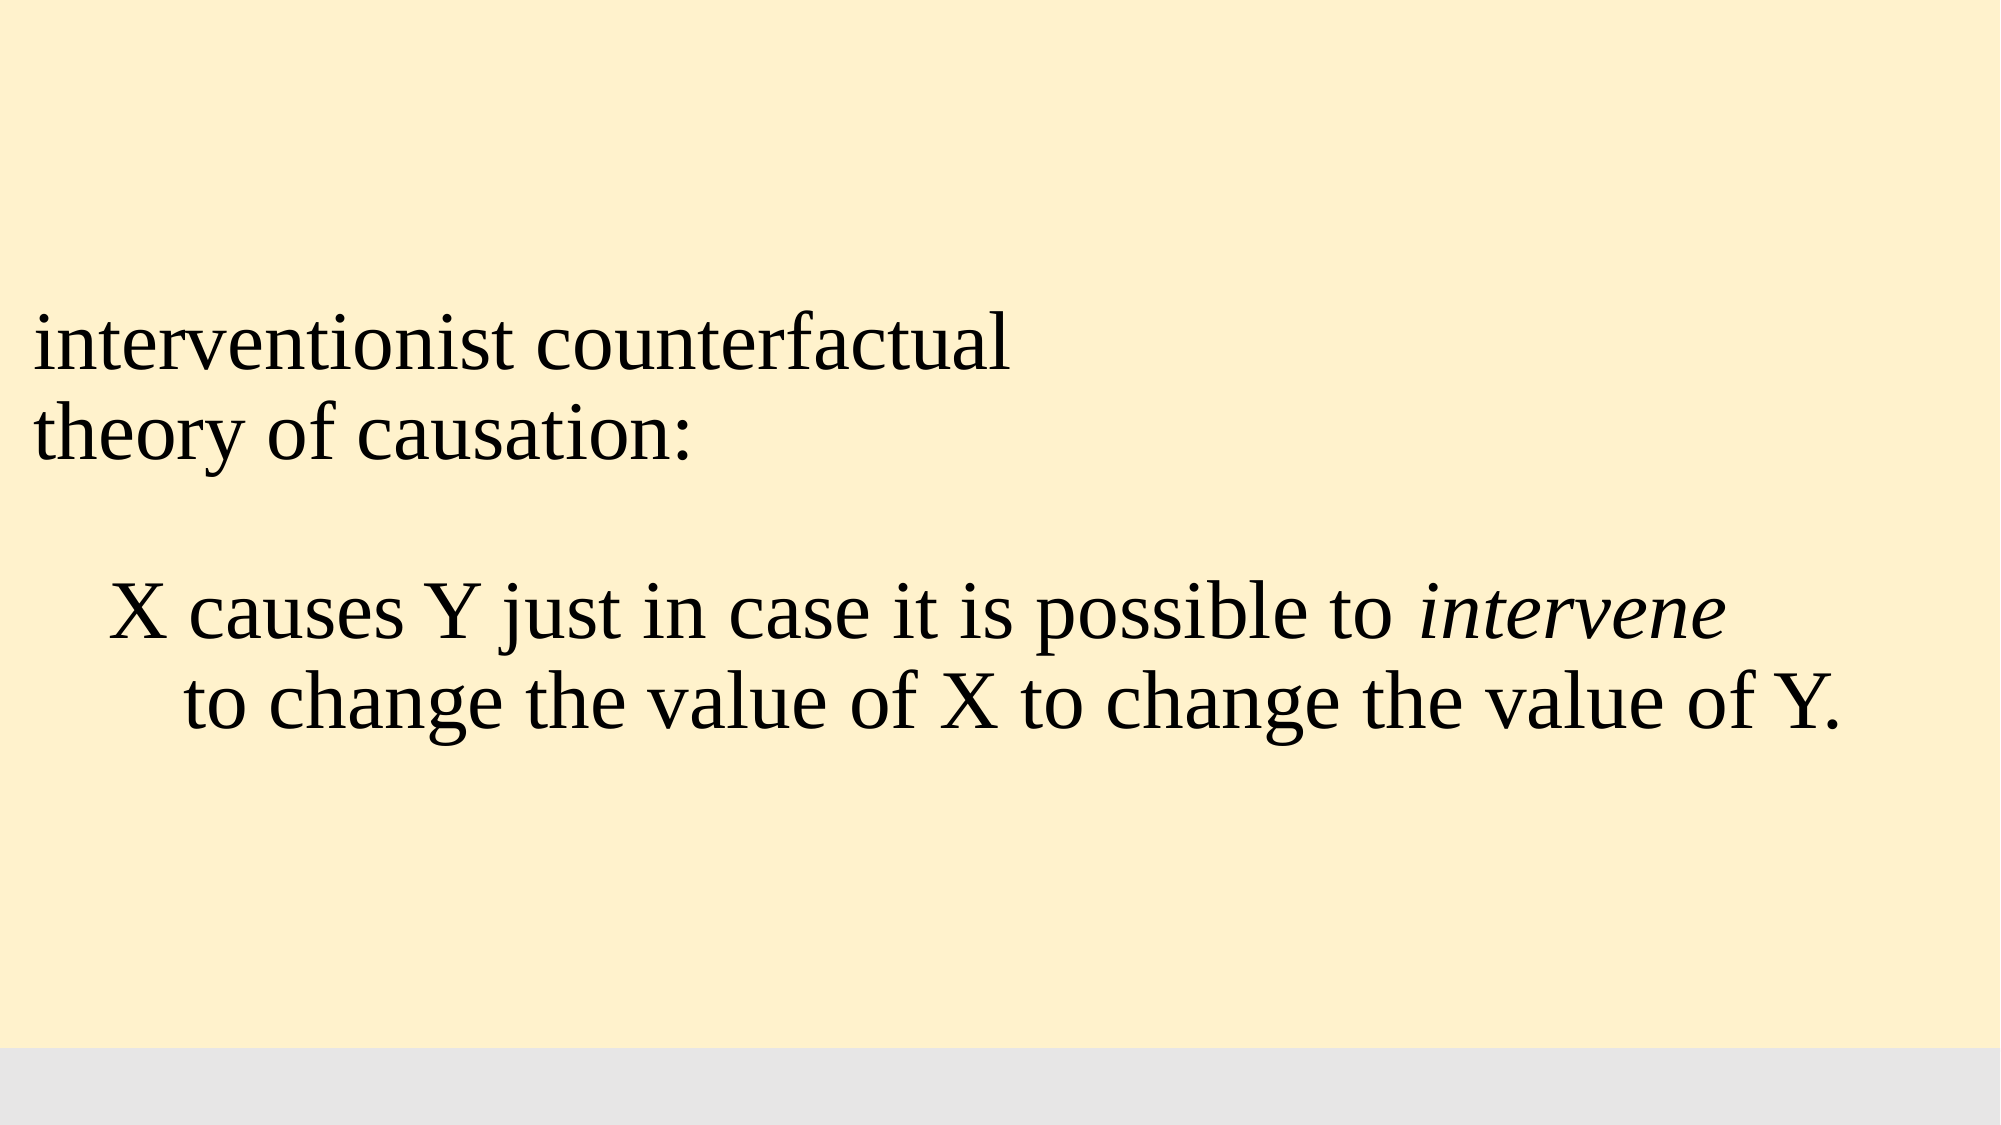

interventionist counterfactual
theory of causation:

X causes Y just in case it is possible to intervene
	to change the value of X to change the value of Y.